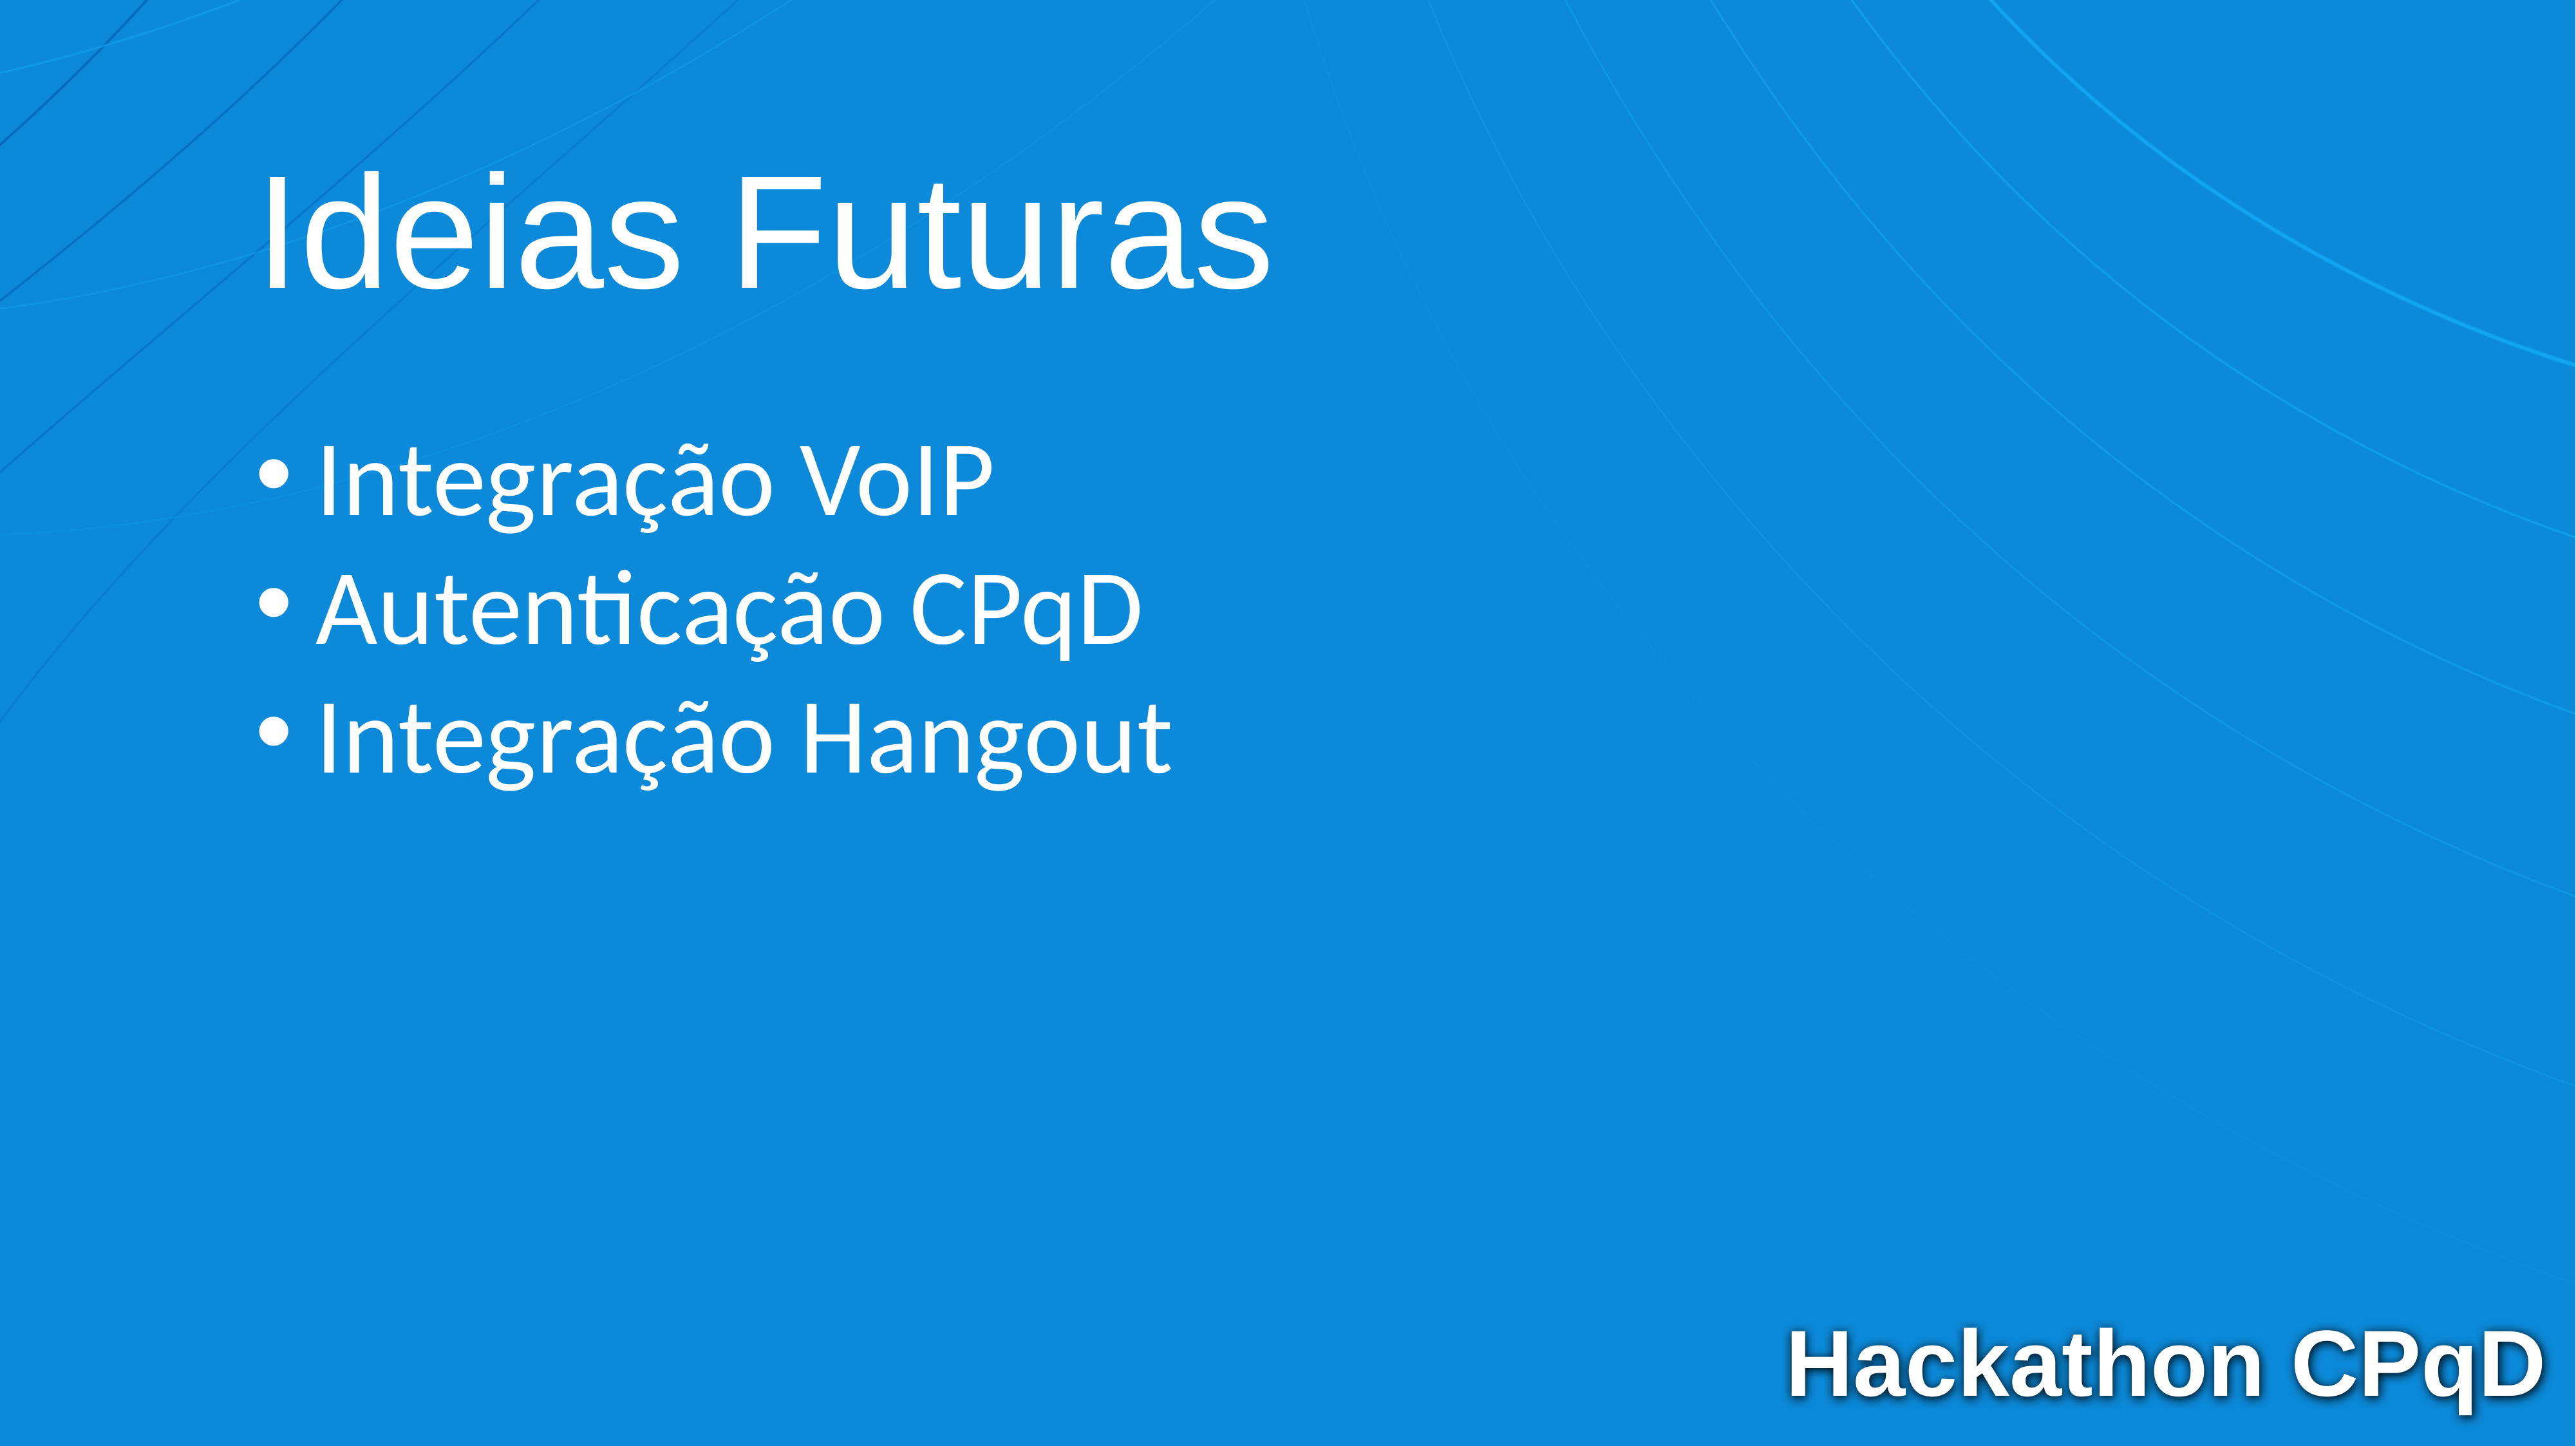

# Ideias Futuras
Integração VoIP
Autenticação CPqD
Integração Hangout
Hackathon CPqD